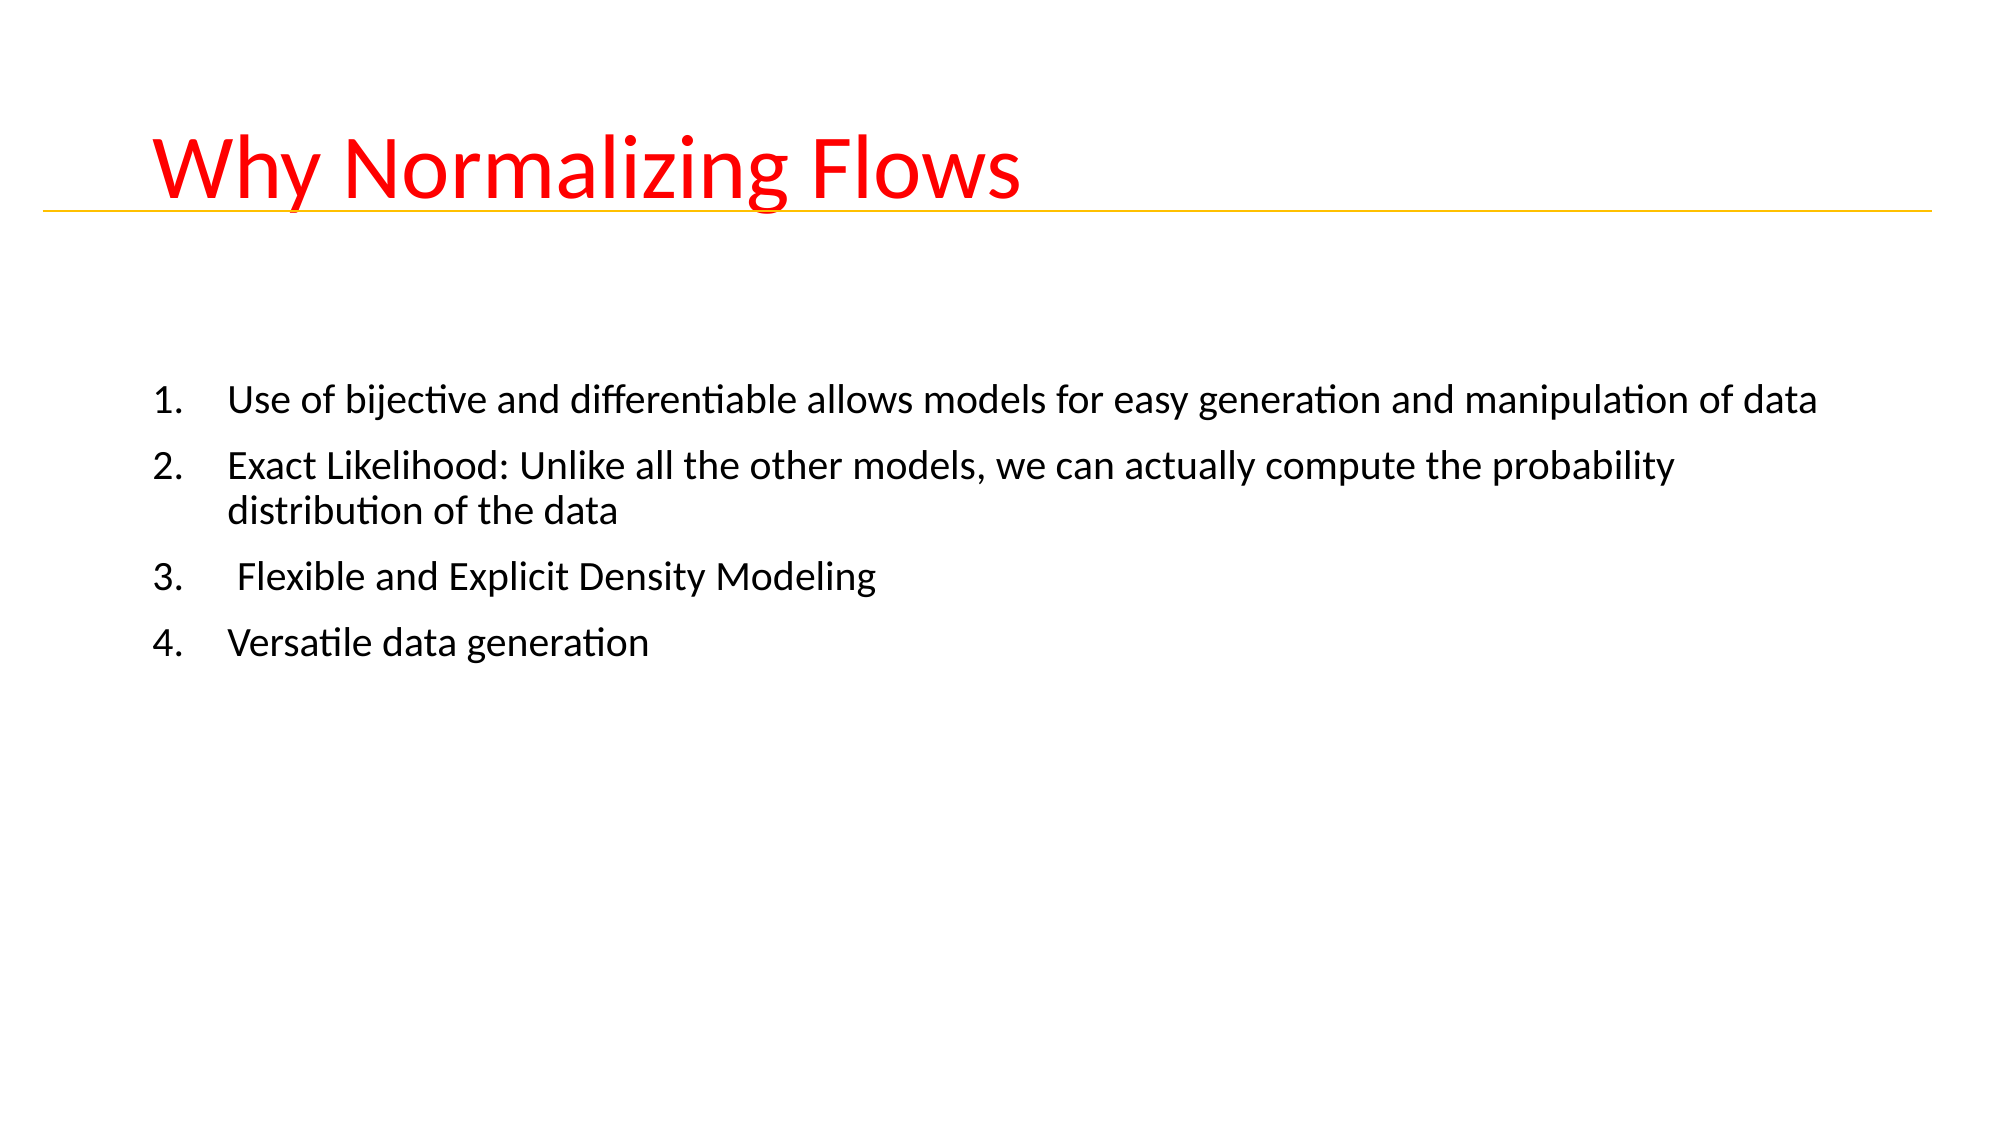

# Why Normalizing Flows

Use of bijective and differentiable allows models for easy generation and manipulation of data
Exact Likelihood: Unlike all the other models, we can actually compute the probability distribution of the data
 Flexible and Explicit Density Modeling
Versatile data generation